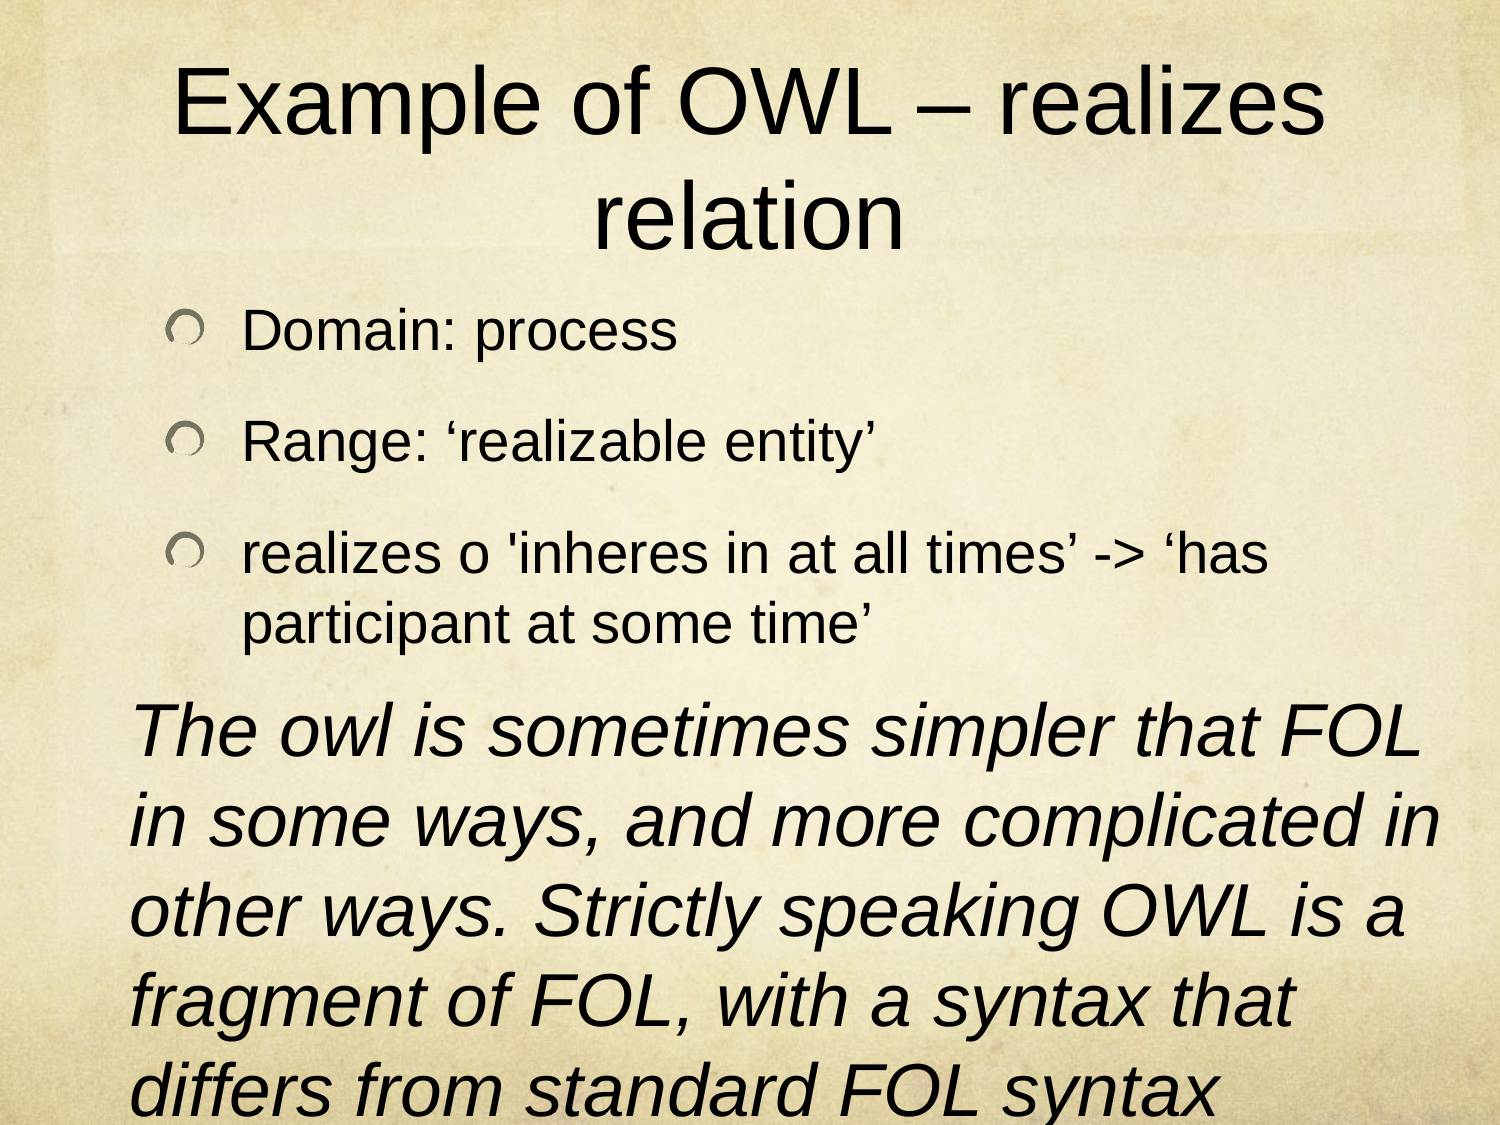

# Example of OWL – realizes relation
Domain: process
Range: ‘realizable entity’
realizes o 'inheres in at all times’ -> ‘has participant at some time’
The owl is sometimes simpler that FOL in some ways, and more complicated in other ways. Strictly speaking OWL is a fragment of FOL, with a syntax that differs from standard FOL syntax